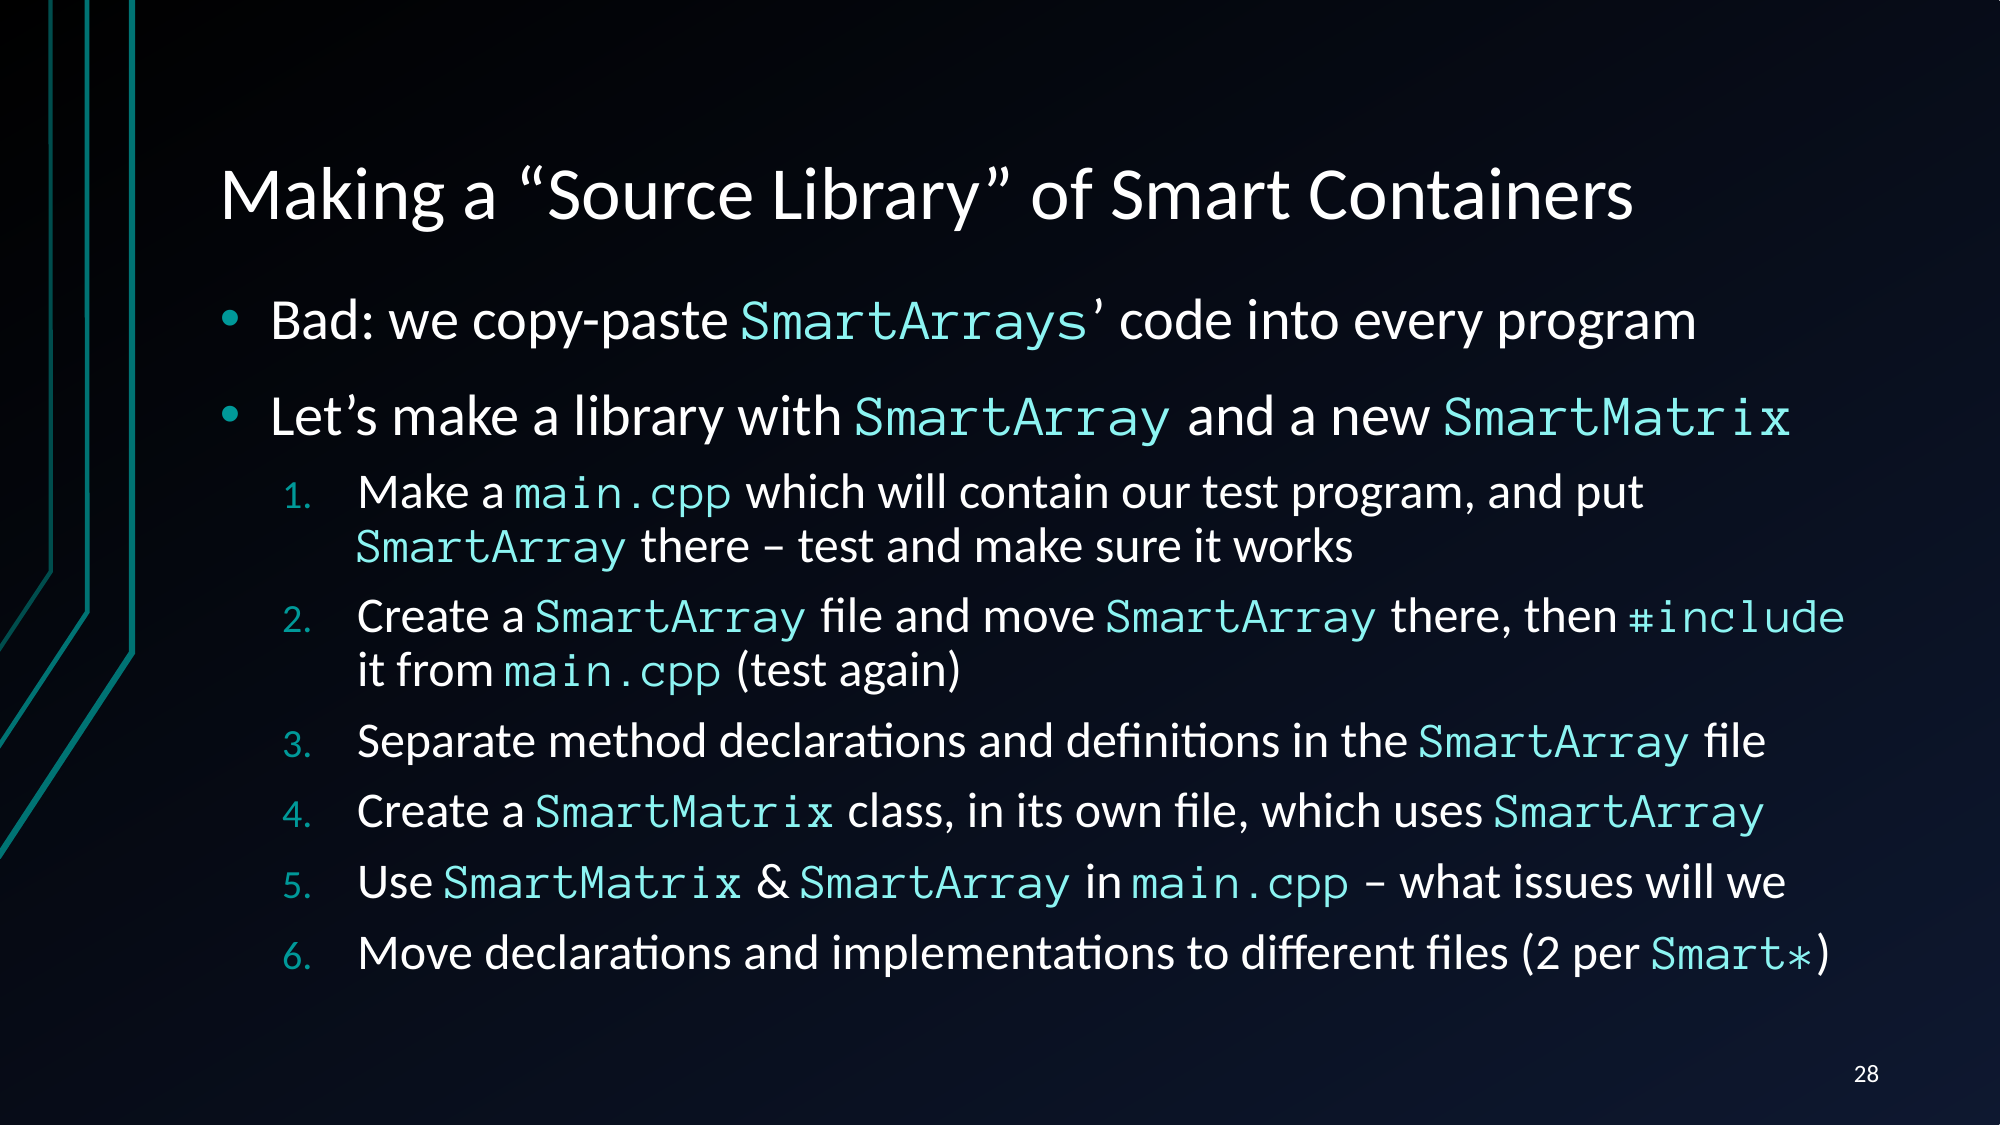

# Making a “Source Library” of Smart Containers
Bad: we copy-paste SmartArrays’ code into every program
Let’s make a library with SmartArray and a new SmartMatrix
Make a main.cpp which will contain our test program, and put SmartArray there – test and make sure it works
Create a SmartArray file and move SmartArray there, then #include it from main.cpp (test again)
Separate method declarations and definitions in the SmartArray file
Create a SmartMatrix class, in its own file, which uses SmartArray
Use SmartMatrix & SmartArray in main.cpp – what issues will we
Move declarations and implementations to different files (2 per Smart*)

28